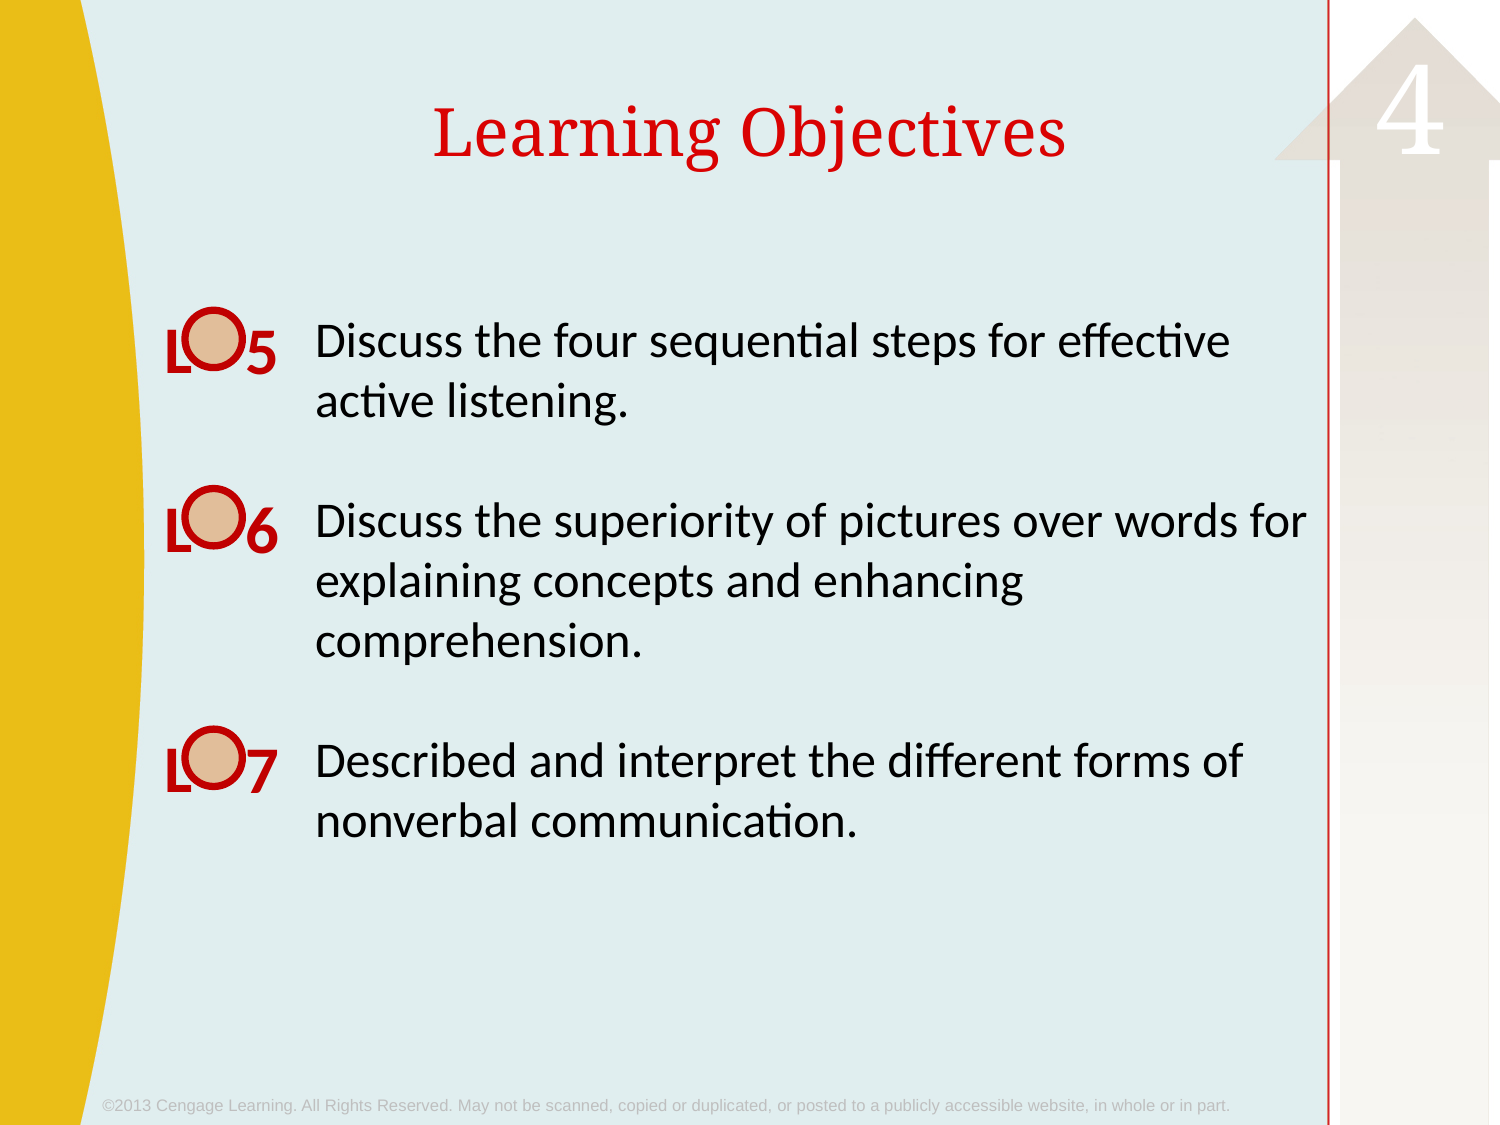

# Learning Objectives
L
5

Discuss the four sequential steps for effective active listening.

Discuss the superiority of pictures over words for explaining concepts and enhancing comprehension.

Described and interpret the different forms of nonverbal communication.
L
6

L
7